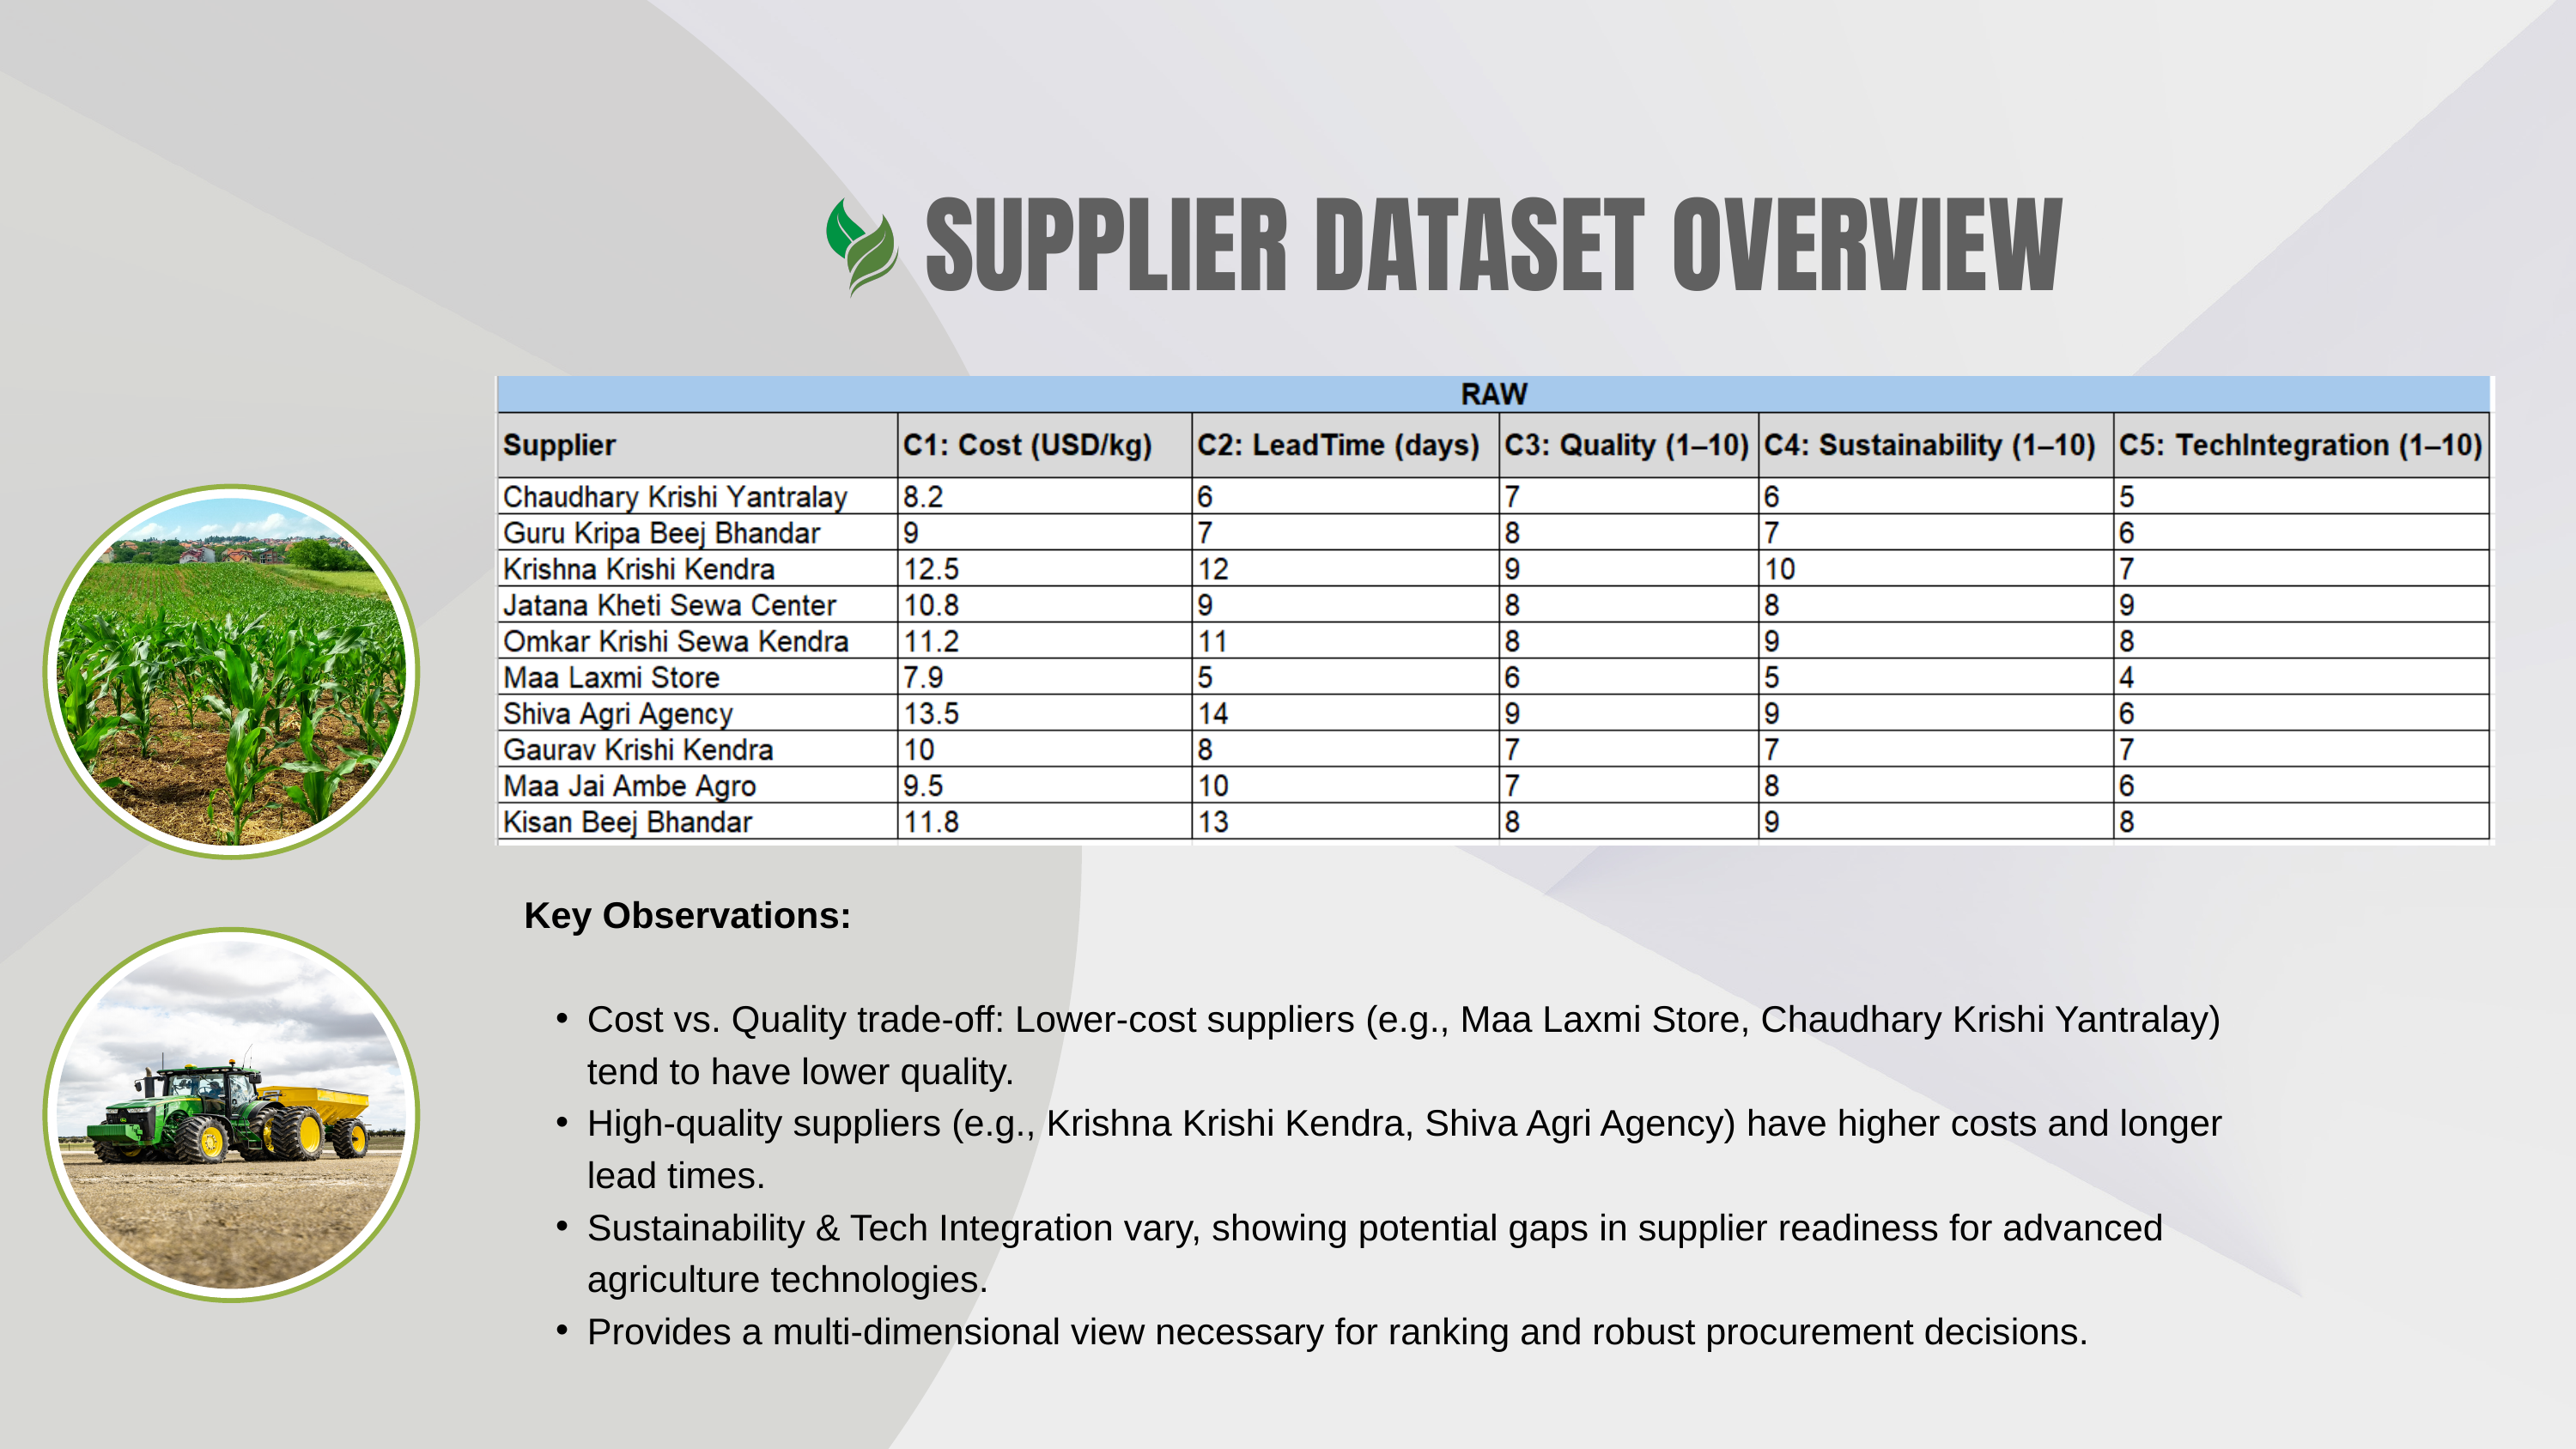

SUPPLIER DATASET OVERVIEW

Key Observations:

Cost vs. Quality trade-off: Lower-cost suppliers (e.g., Maa Laxmi Store, Chaudhary Krishi Yantralay) tend to have lower quality.
High-quality suppliers (e.g., Krishna Krishi Kendra, Shiva Agri Agency) have higher costs and longer lead times.
Sustainability & Tech Integration vary, showing potential gaps in supplier readiness for advanced agriculture technologies.
Provides a multi-dimensional view necessary for ranking and robust procurement decisions.